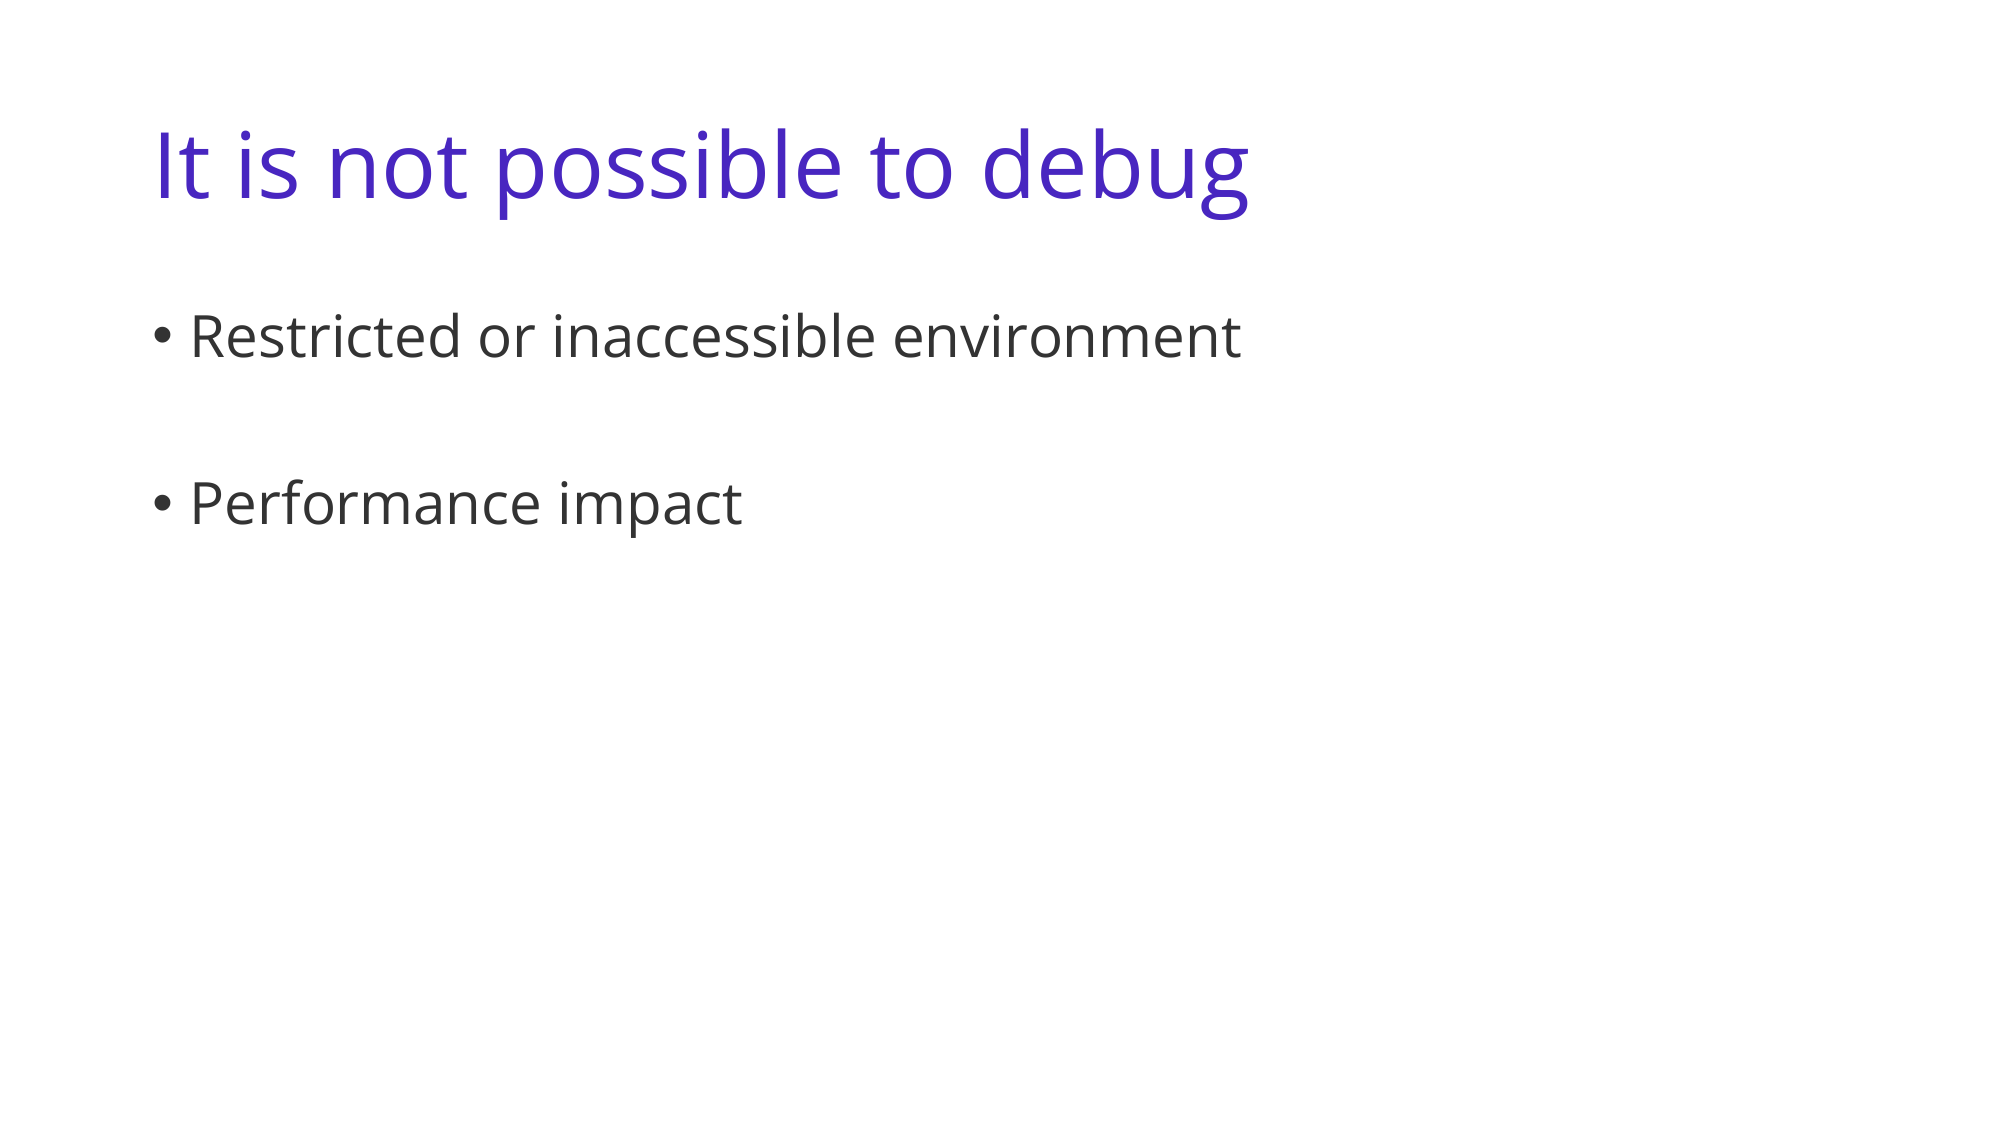

# It is not possible to debug
Restricted or inaccessible environment

Performance impact